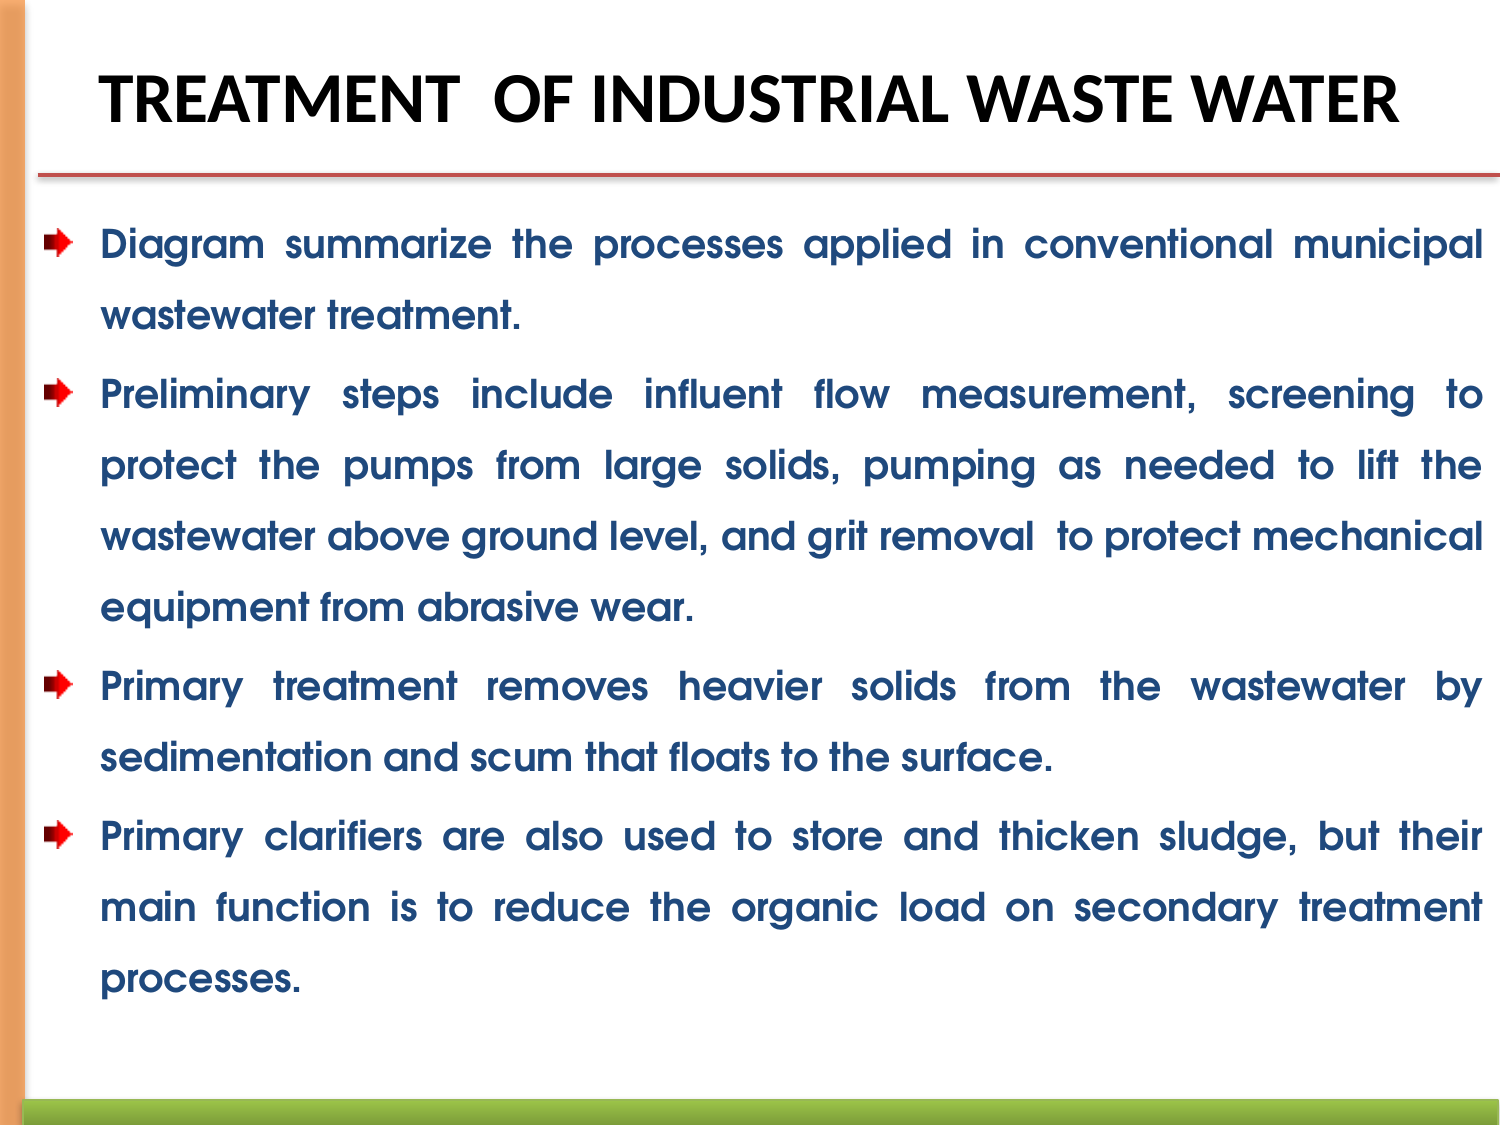

# TREATMENT  OF INDUSTRIAL WASTE WATER
Diagram summarize the processes applied in conventional municipal wastewater treatment.
Preliminary steps include influent flow measurement, screening to protect the pumps from large solids, pumping as needed to lift the wastewater above ground level, and grit removal  to protect mechanical equipment from abrasive wear.
Primary treatment removes heavier solids from the wastewater by sedimentation and scum that floats to the surface.
Primary clarifiers are also used to store and thicken sludge, but their main function is to reduce the organic load on secondary treatment processes.